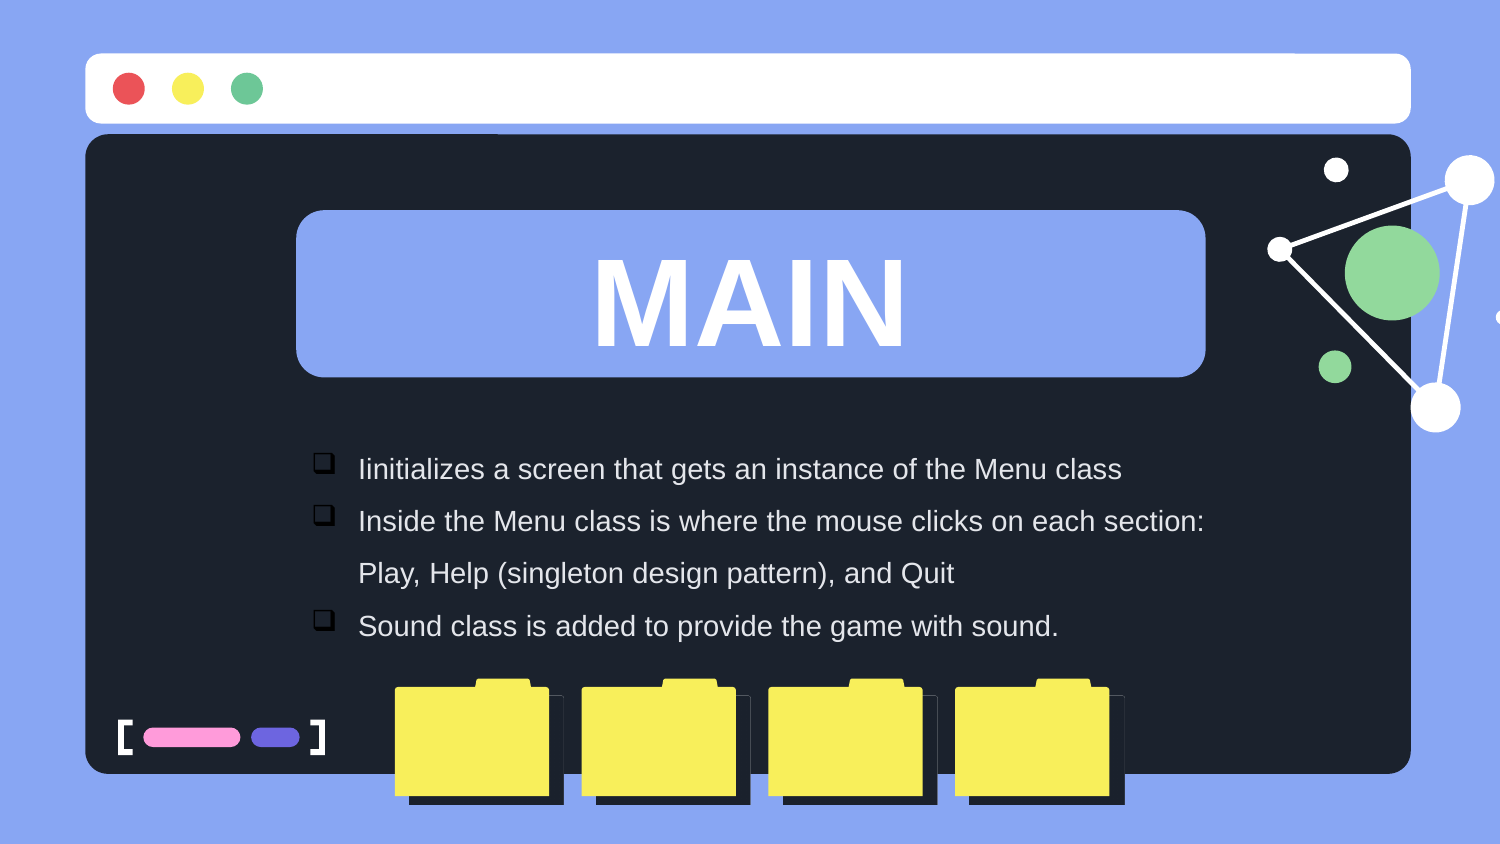

# MAIN
Iinitializes a screen that gets an instance of the Menu class
Inside the Menu class is where the mouse clicks on each section: Play, Help (singleton design pattern), and Quit
Sound class is added to provide the game with sound.